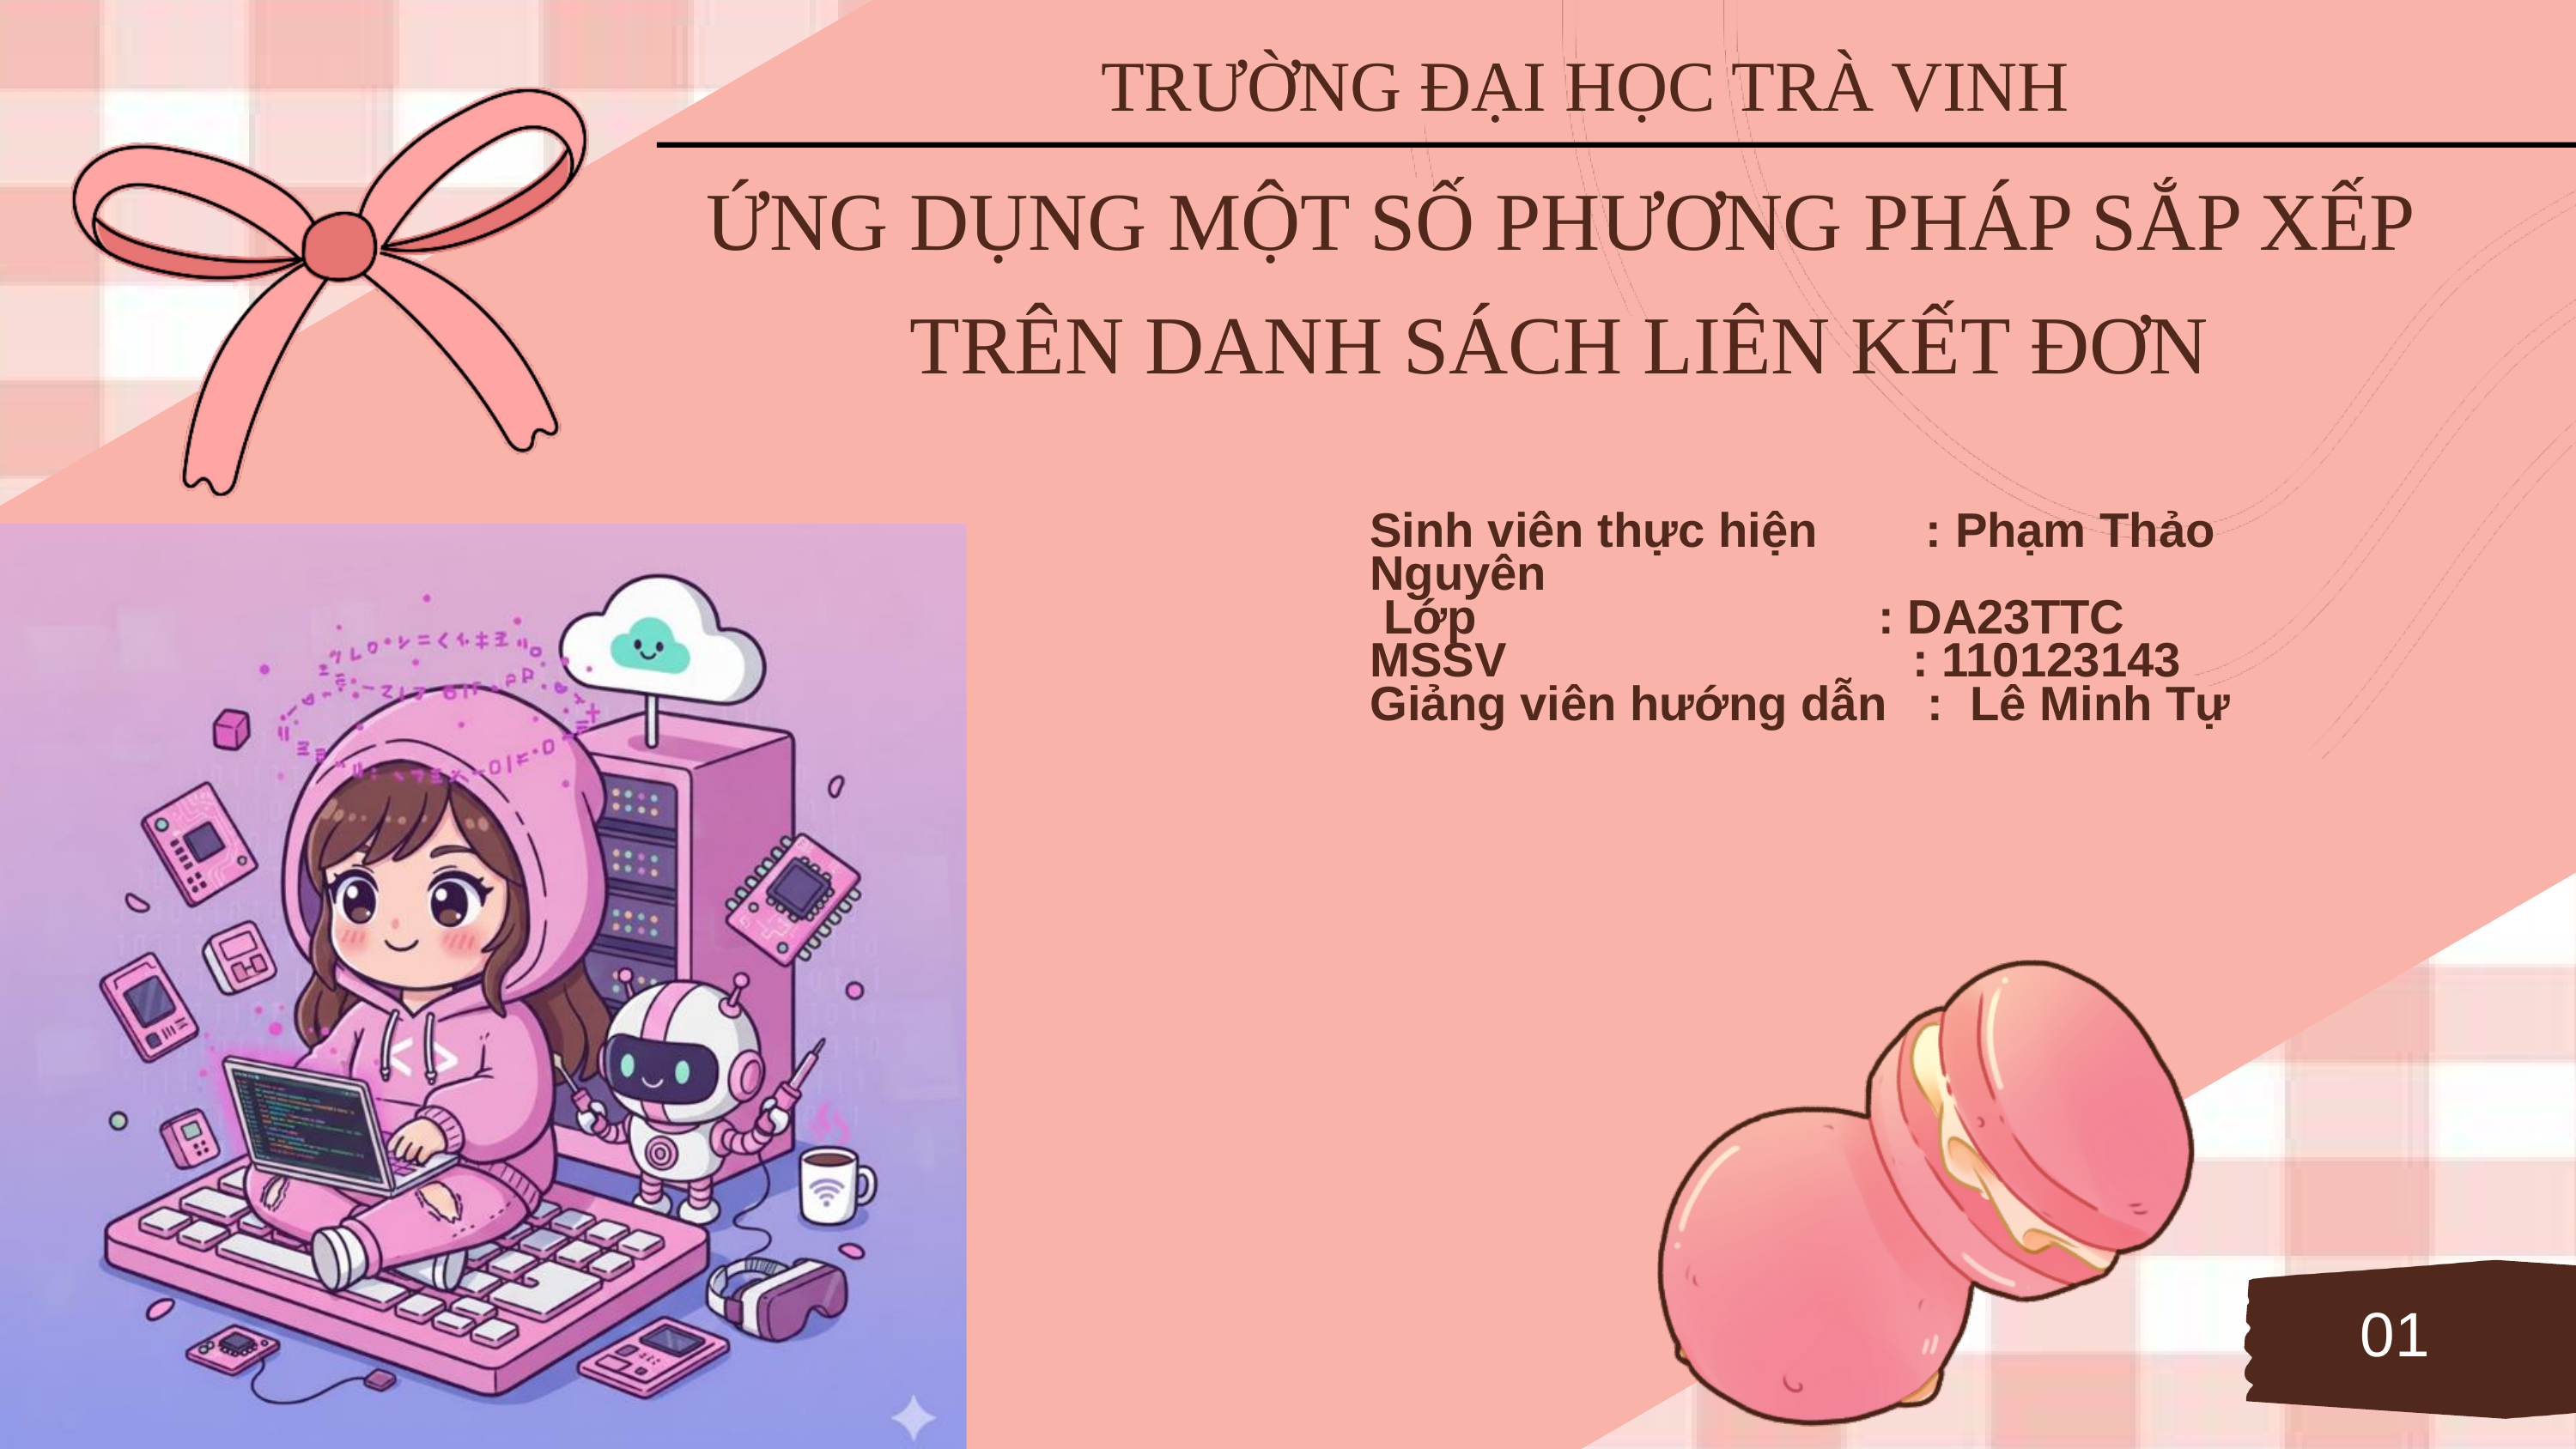

TRƯỜNG ĐẠI HỌC TRÀ VINH

ỨNG DỤNG MỘT SỐ PHƯƠNG PHÁP SẮP XẾP TRÊN DANH SÁCH LIÊN KẾT ĐƠN

Sinh viên thực hiện        : Phạm Thảo Nguyên
 Lớp                  	         : DA23TTC
MSSV                              : 110123143
Giảng viên hướng dẫn   :  Lê Minh Tự

01